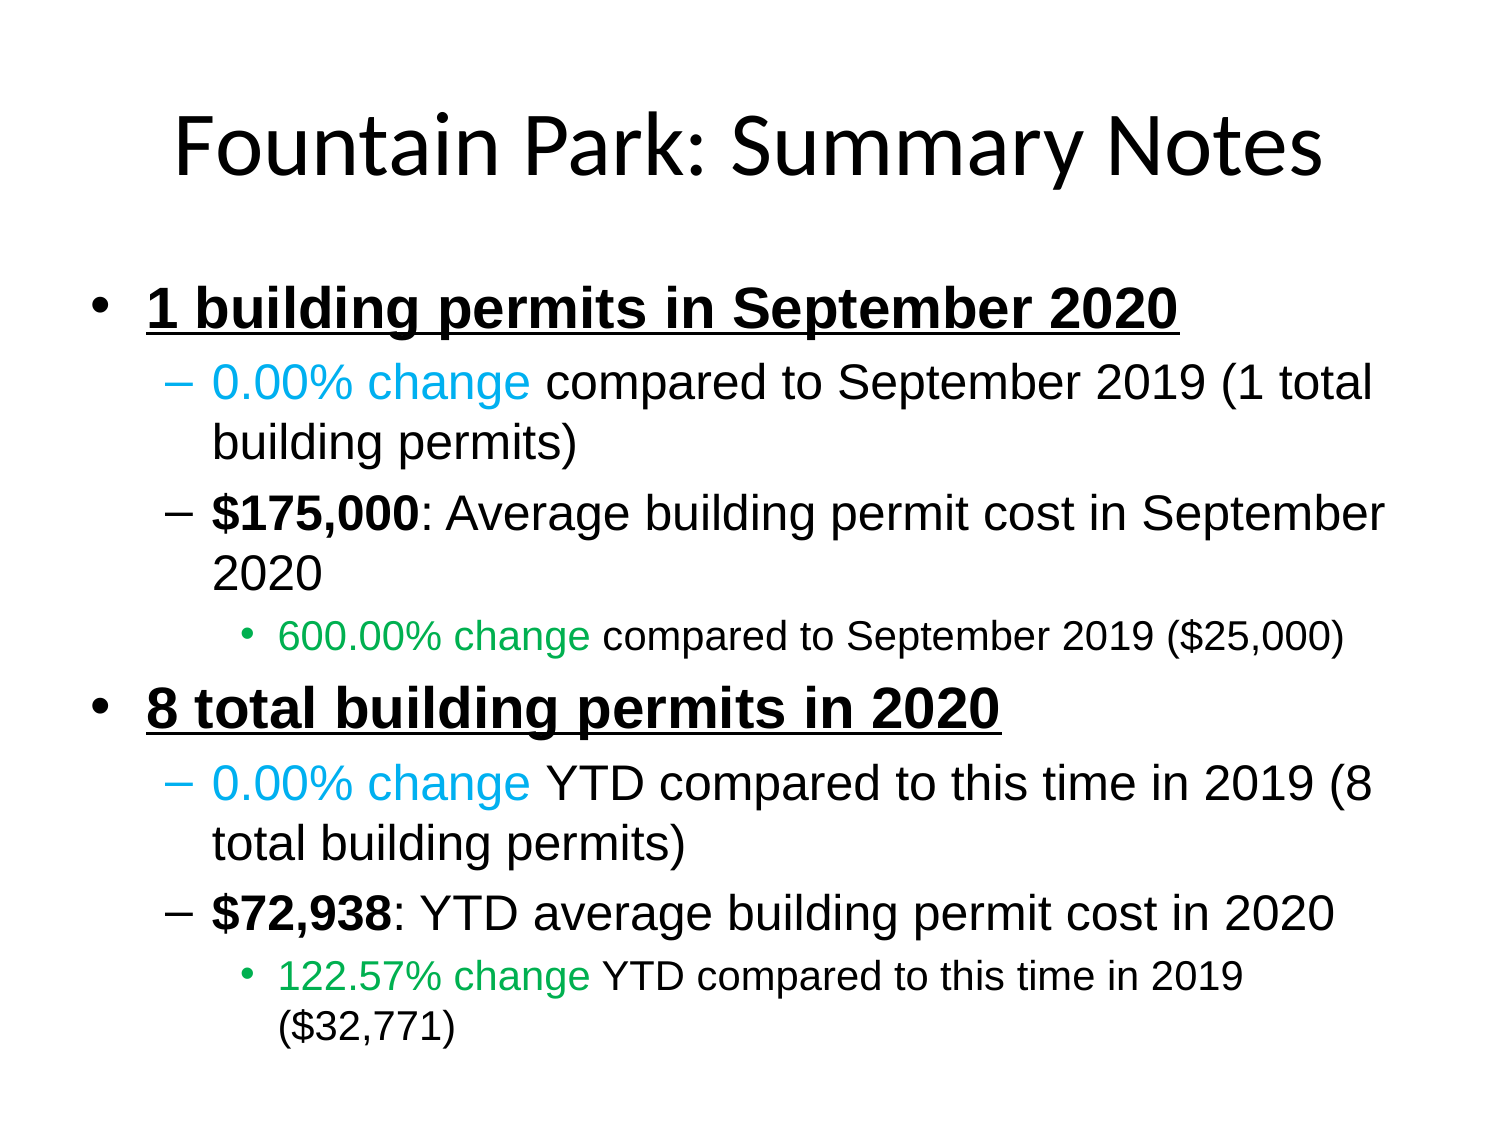

# Fountain Park: Summary Notes
1 building permits in September 2020
0.00% change compared to September 2019 (1 total building permits)
$175,000: Average building permit cost in September 2020
600.00% change compared to September 2019 ($25,000)
8 total building permits in 2020
0.00% change YTD compared to this time in 2019 (8 total building permits)
$72,938: YTD average building permit cost in 2020
122.57% change YTD compared to this time in 2019 ($32,771)